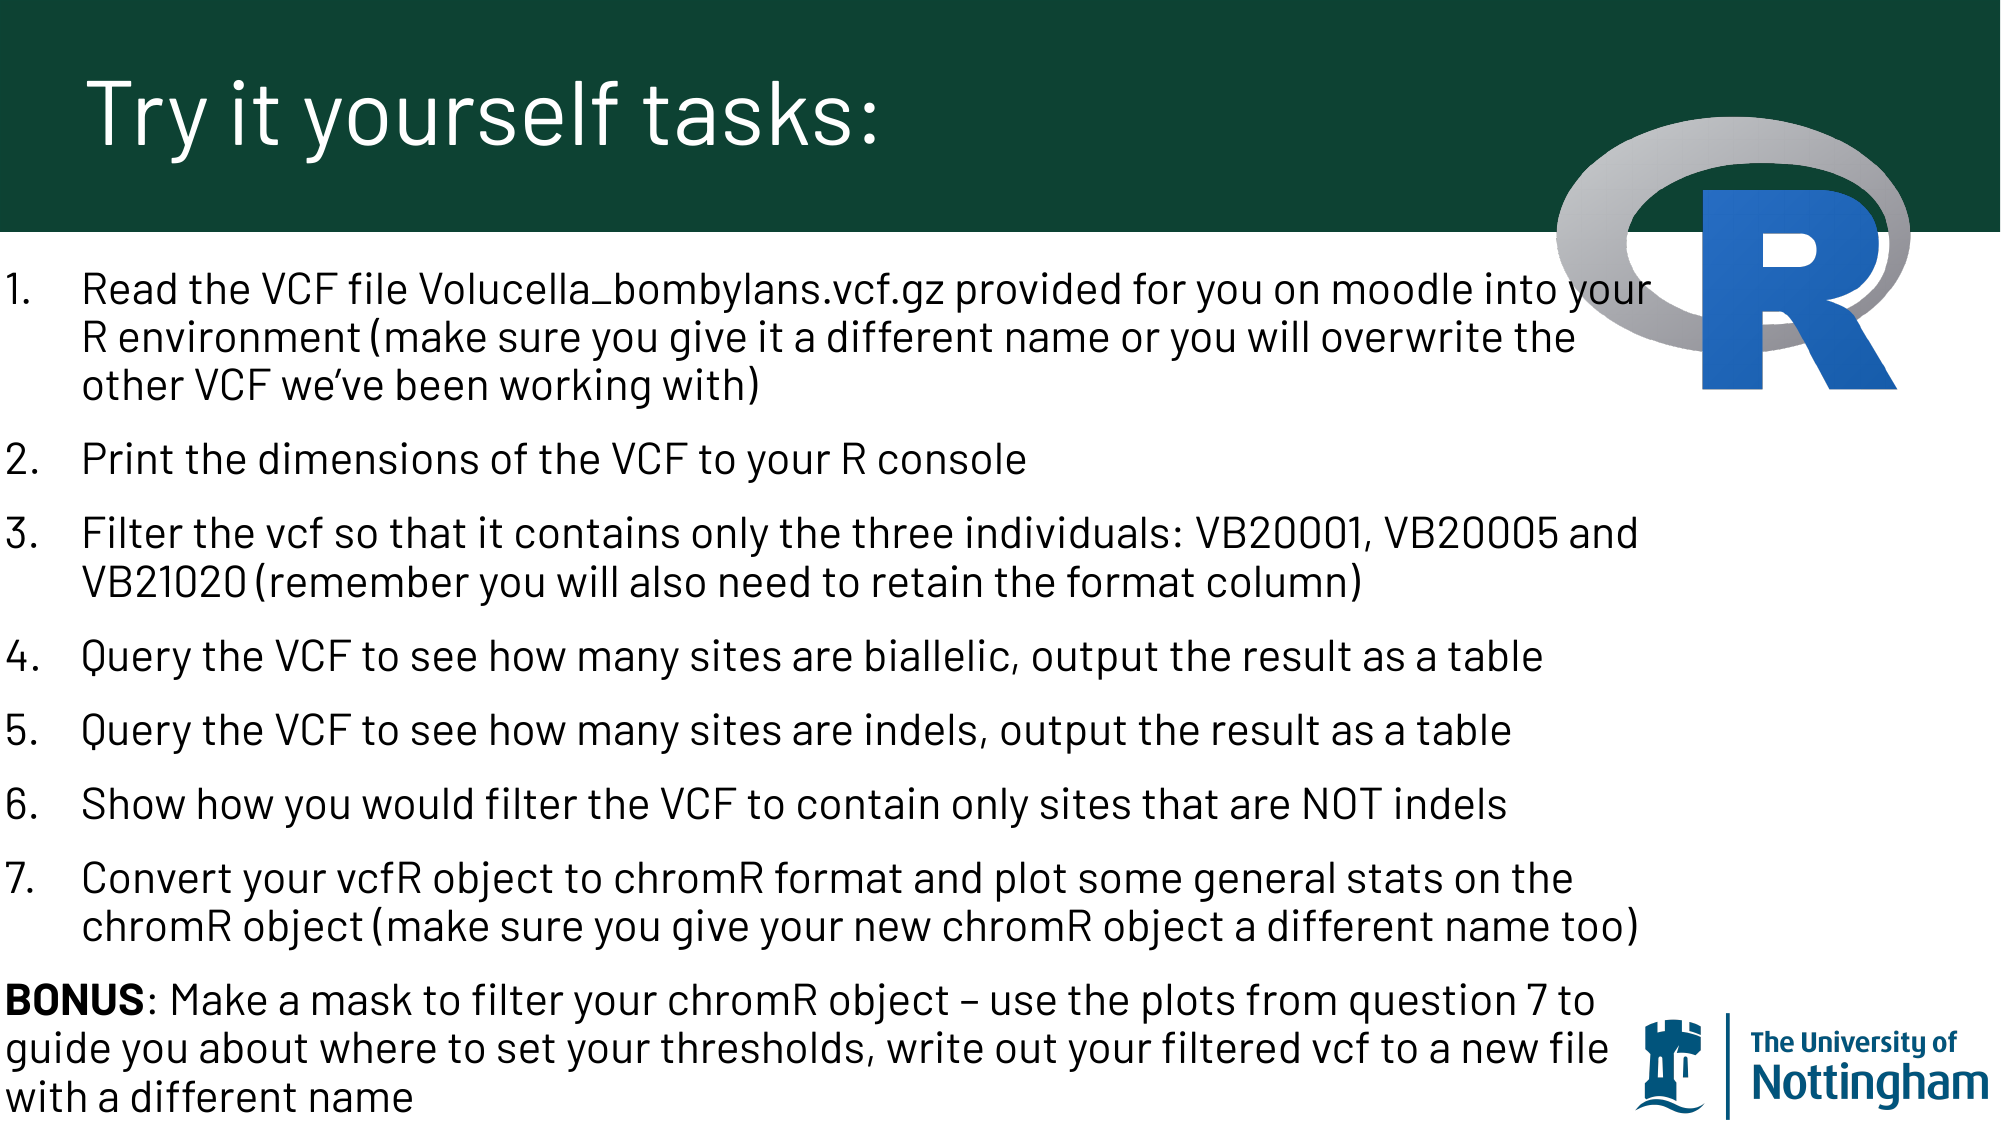

# Try it yourself tasks:
Read the VCF file Volucella_bombylans.vcf.gz provided for you on moodle into your R environment (make sure you give it a different name or you will overwrite the other VCF we’ve been working with)
Print the dimensions of the VCF to your R console
Filter the vcf so that it contains only the three individuals: VB20001, VB20005 and VB21020 (remember you will also need to retain the format column)
Query the VCF to see how many sites are biallelic, output the result as a table
Query the VCF to see how many sites are indels, output the result as a table
Show how you would filter the VCF to contain only sites that are NOT indels
Convert your vcfR object to chromR format and plot some general stats on the chromR object (make sure you give your new chromR object a different name too)
BONUS: Make a mask to filter your chromR object – use the plots from question 7 to guide you about where to set your thresholds, write out your filtered vcf to a new file with a different name